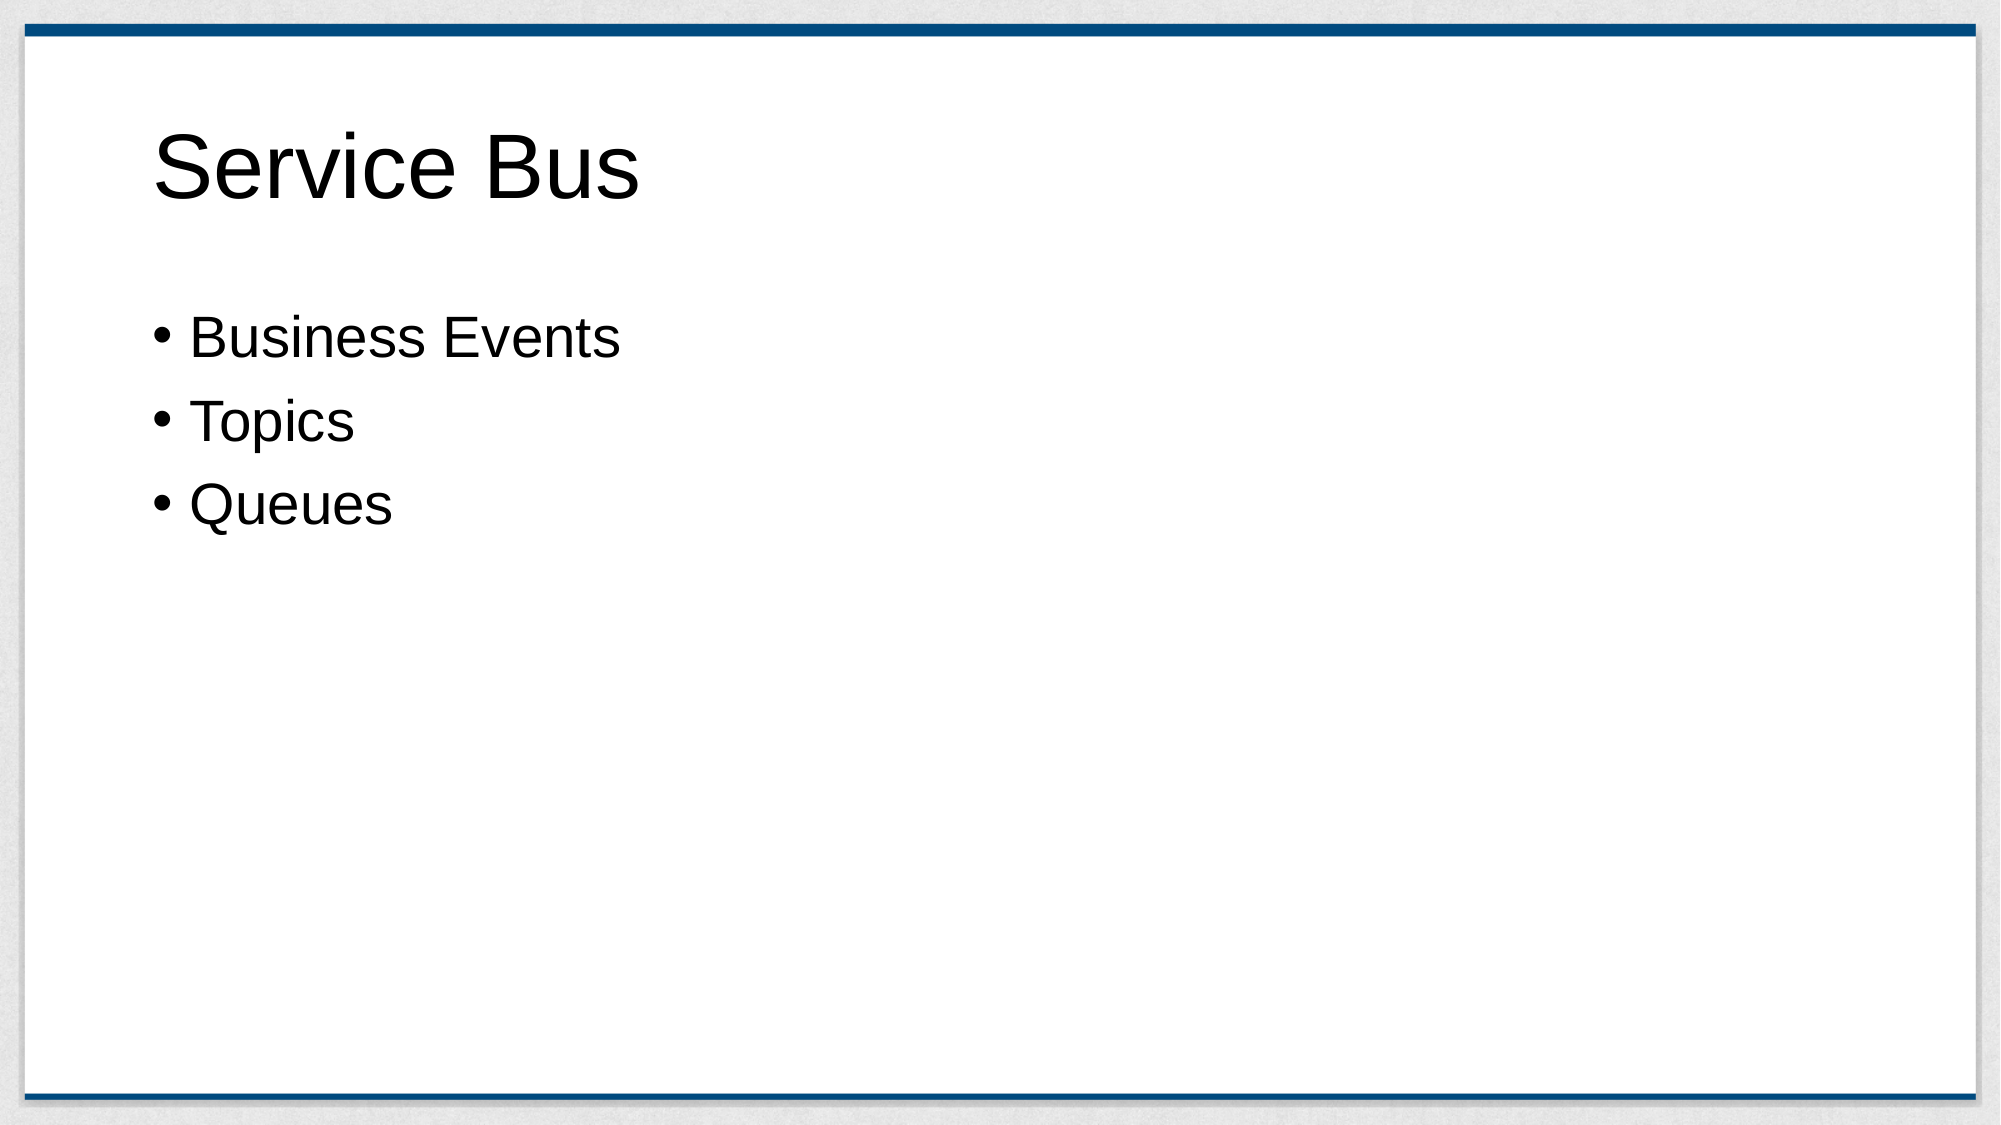

# Service Bus
Business Events
Topics
Queues